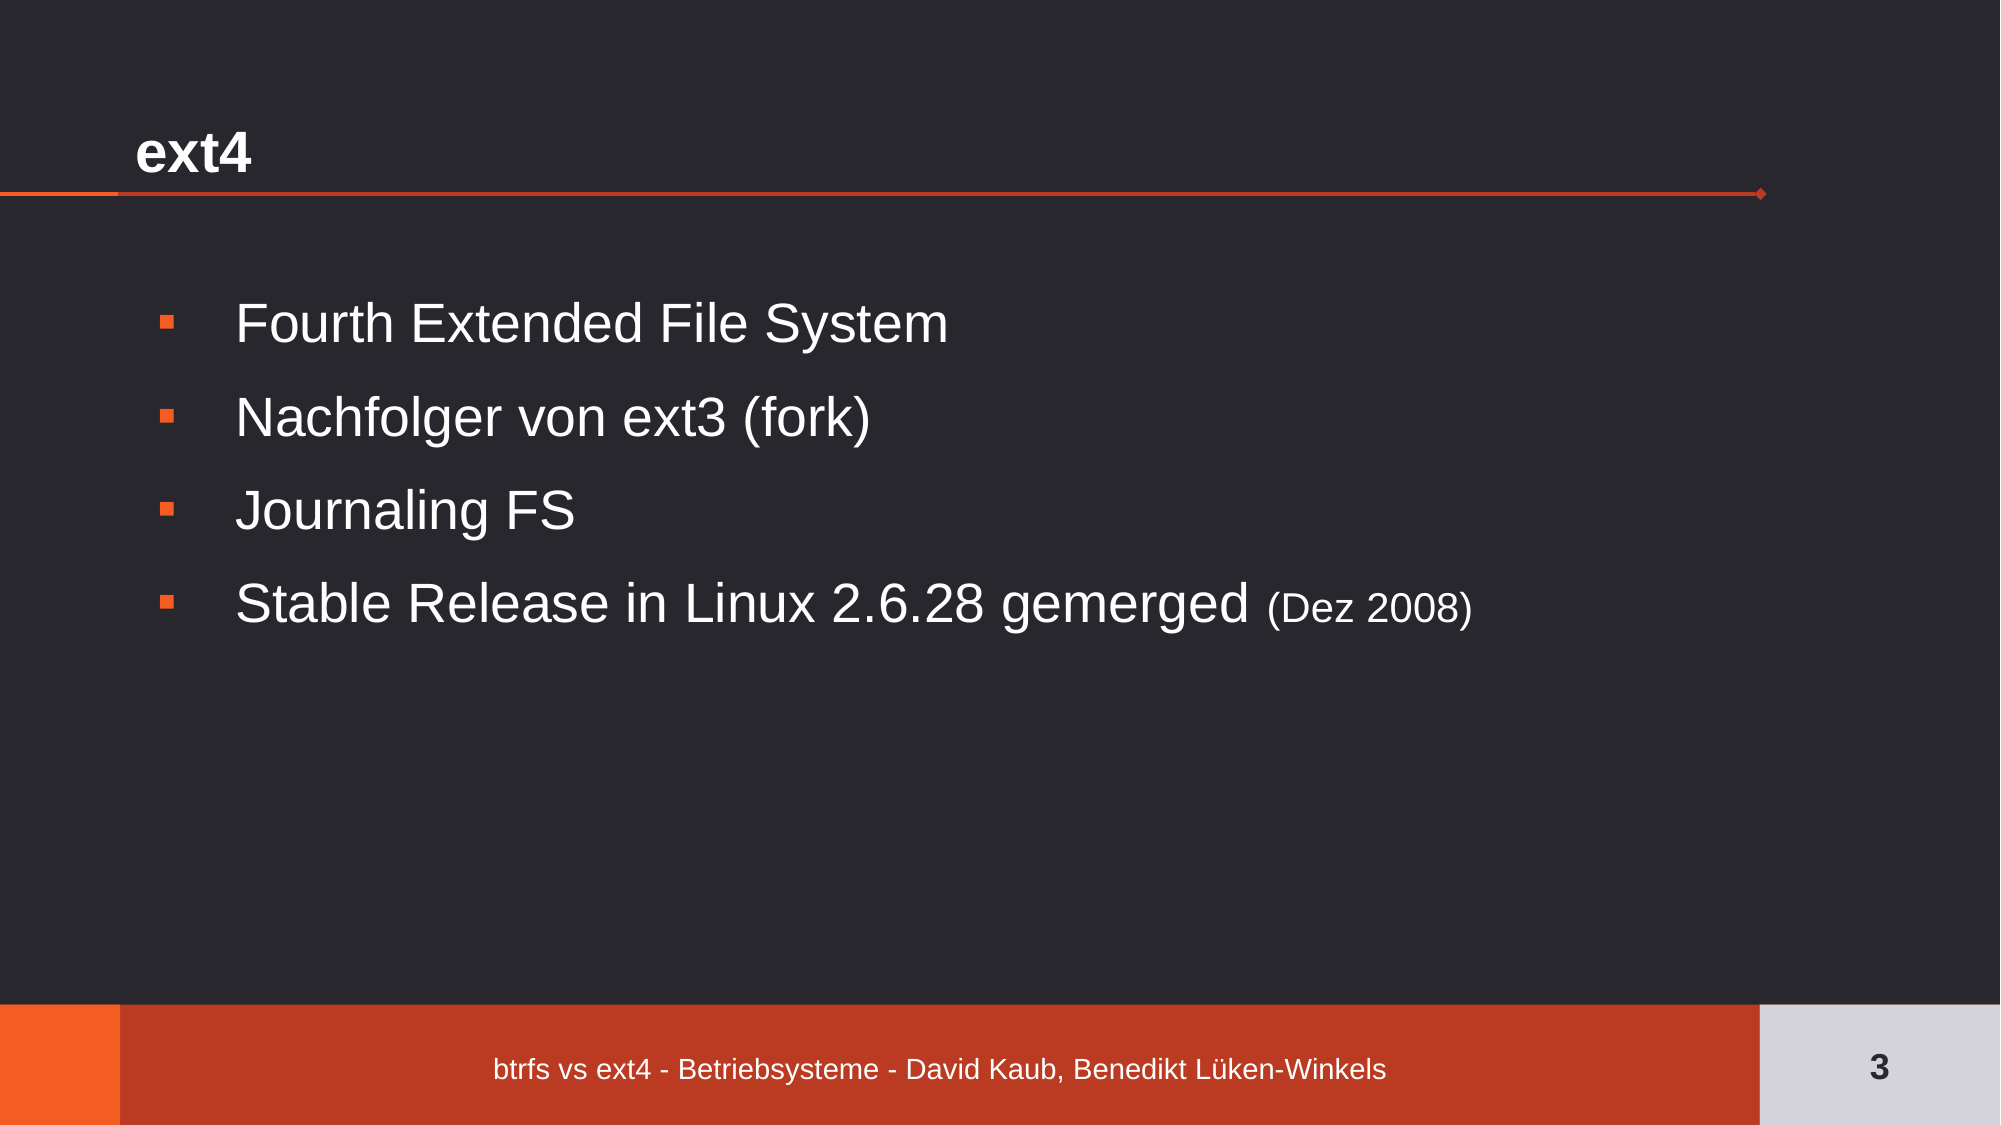

# ext4
Fourth Extended File System
Nachfolger von ext3 (fork)
Journaling FS
Stable Release in Linux 2.6.28 gemerged (Dez 2008)

3
btrfs vs ext4 - Betriebsysteme - David Kaub, Benedikt Lüken-Winkels